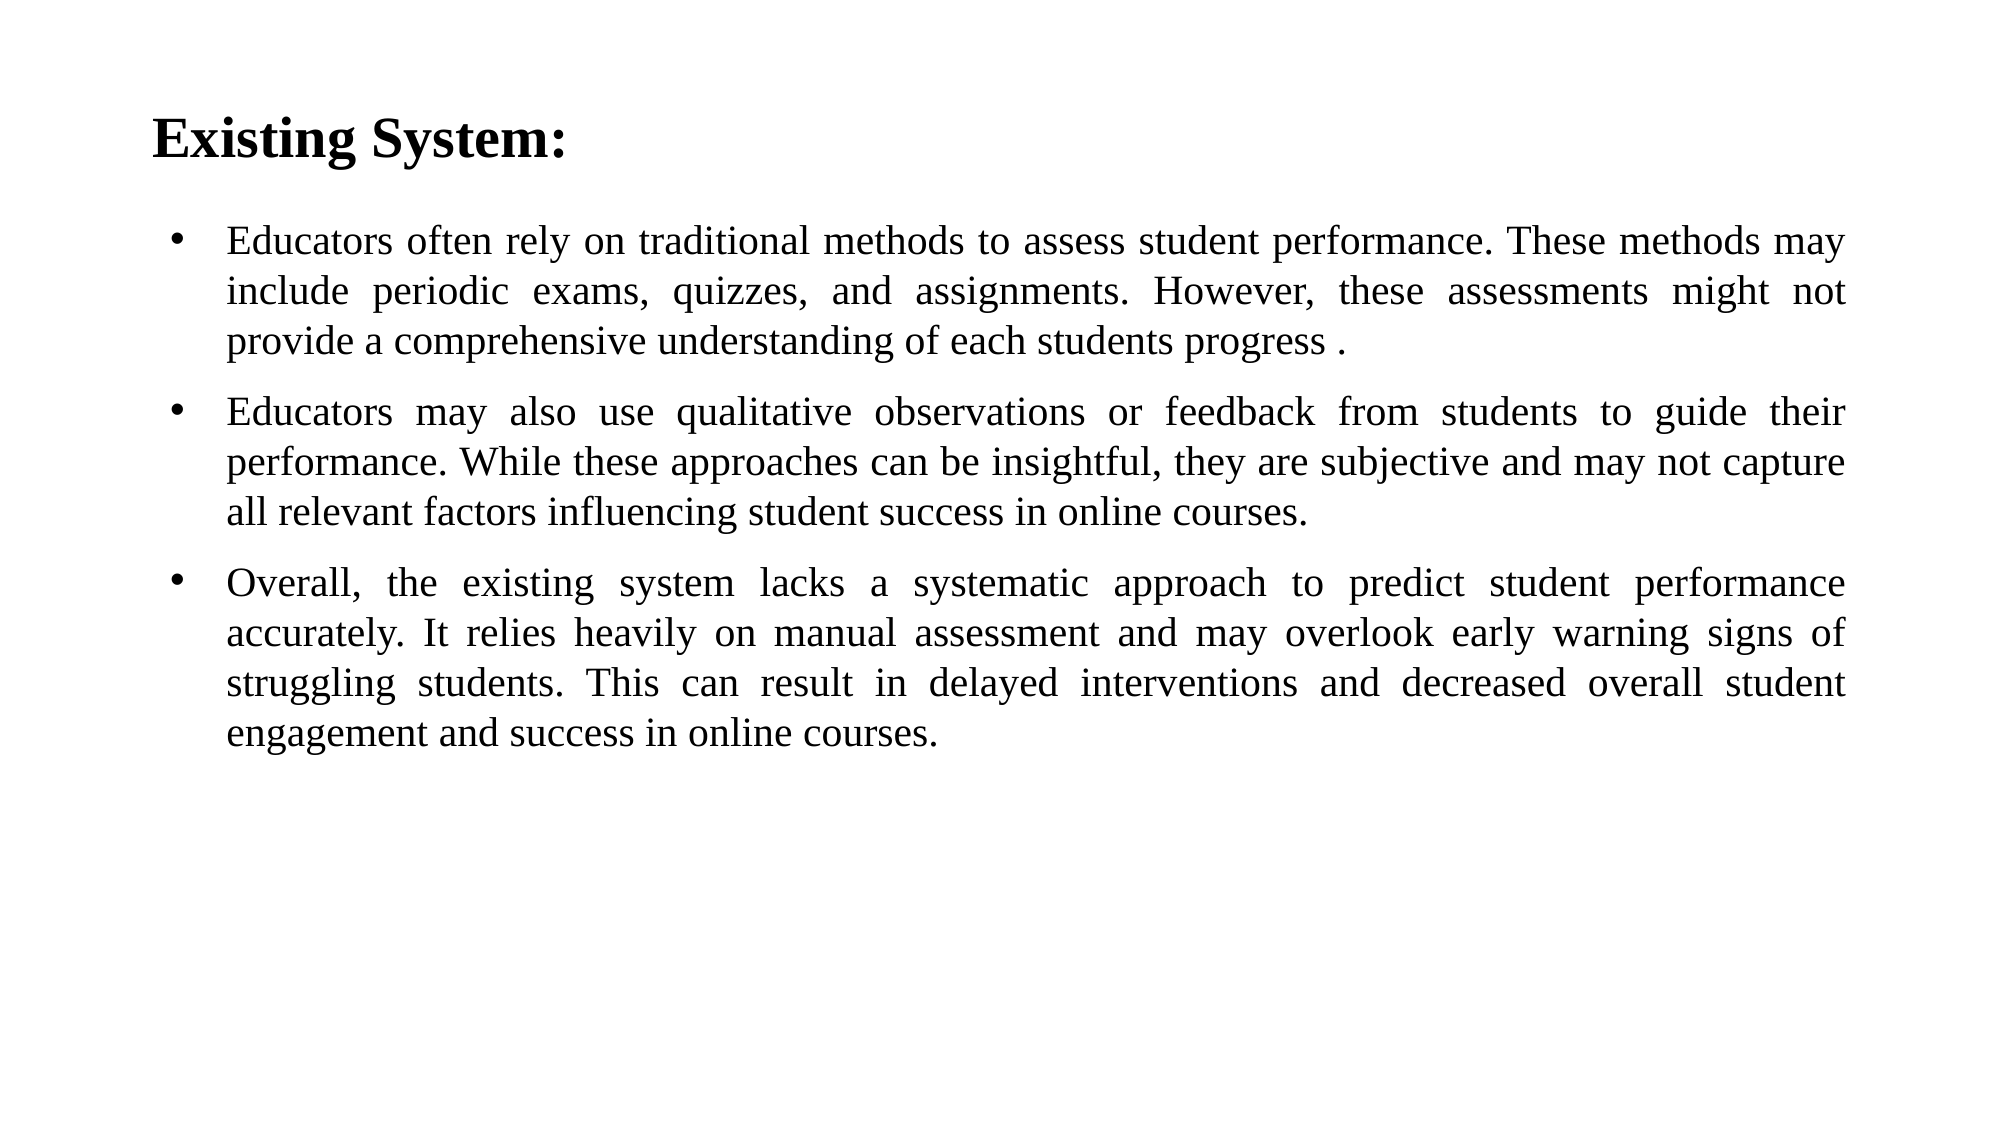

# Existing System:
Educators often rely on traditional methods to assess student performance. These methods may include periodic exams, quizzes, and assignments. However, these assessments might not provide a comprehensive understanding of each students progress .
Educators may also use qualitative observations or feedback from students to guide their performance. While these approaches can be insightful, they are subjective and may not capture all relevant factors influencing student success in online courses.
Overall, the existing system lacks a systematic approach to predict student performance accurately. It relies heavily on manual assessment and may overlook early warning signs of struggling students. This can result in delayed interventions and decreased overall student engagement and success in online courses.